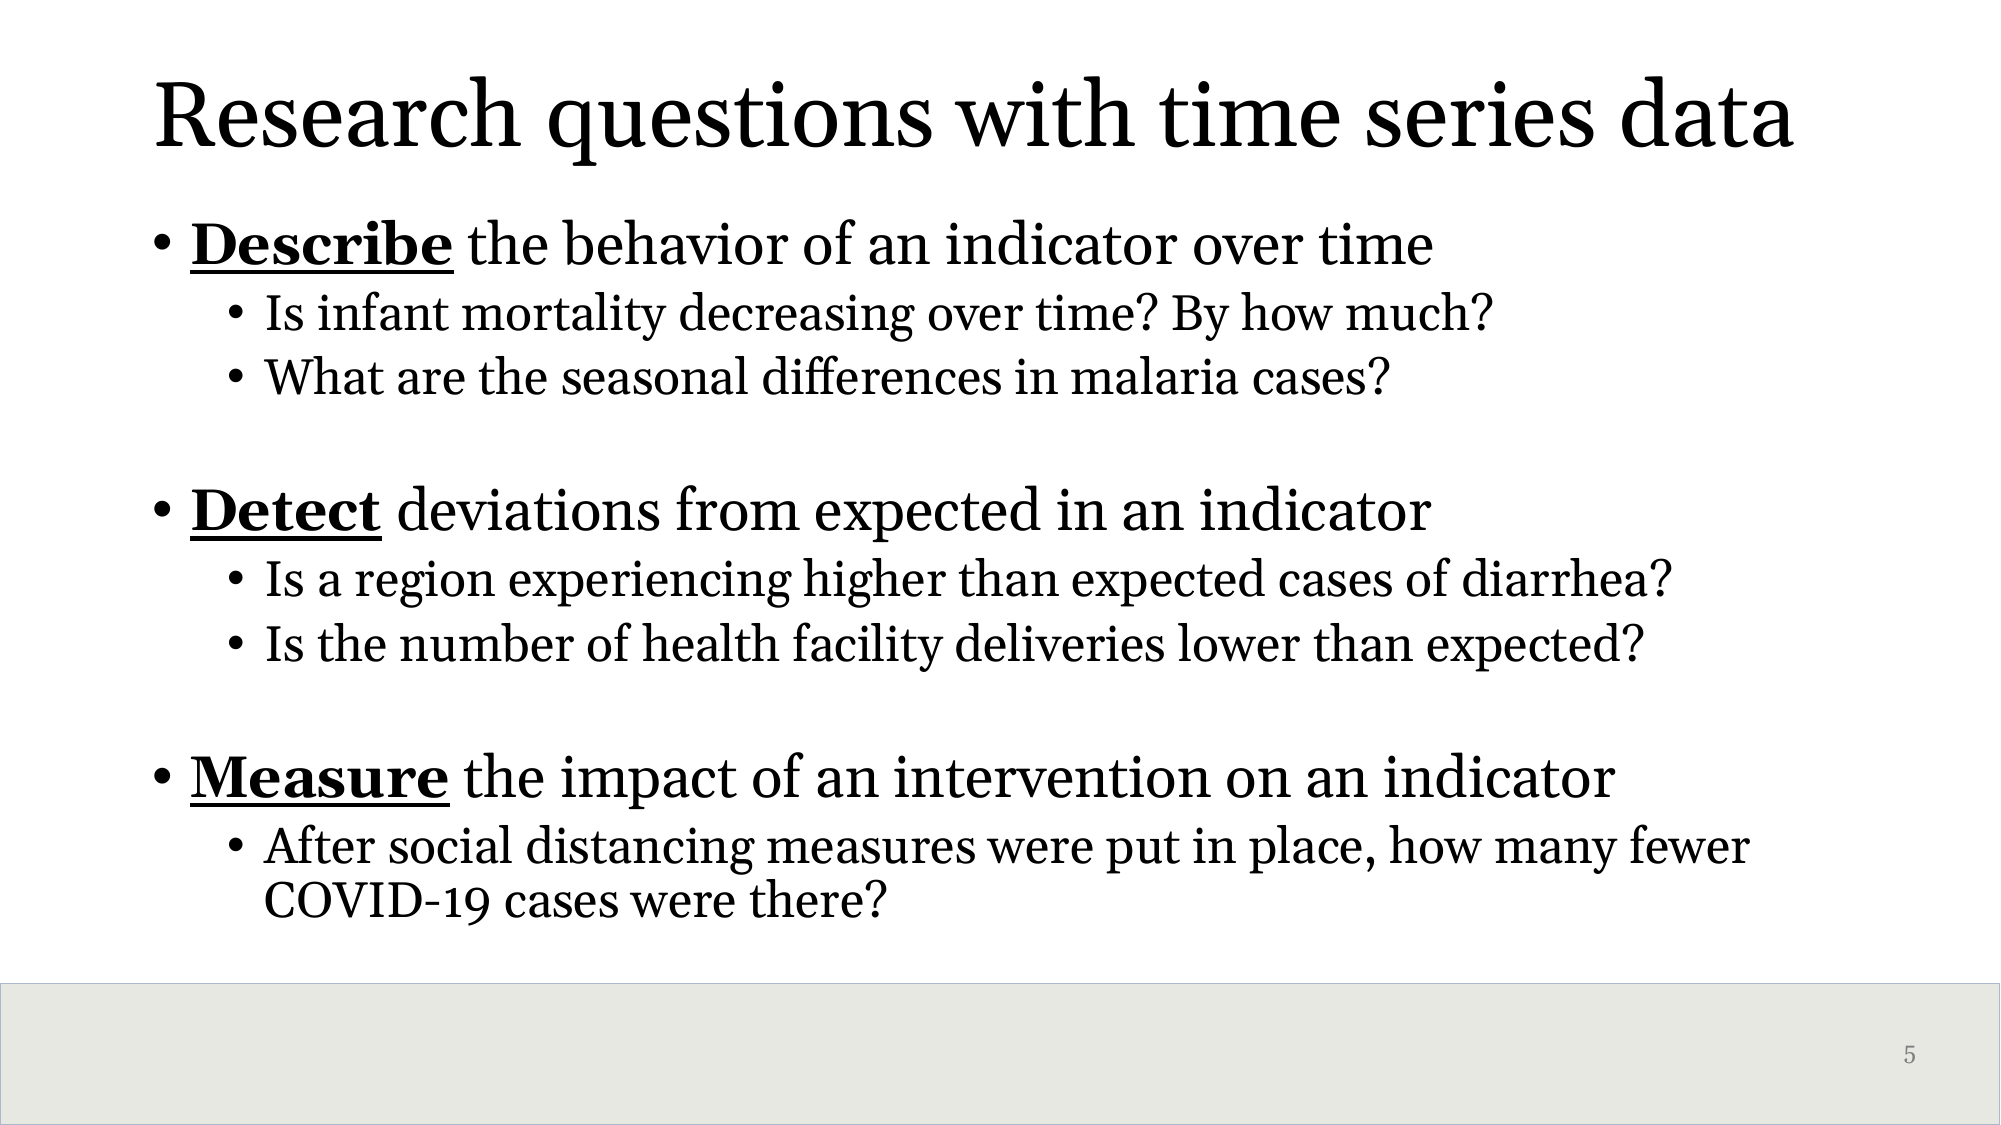

Research questions with time series data
Describe the behavior of an indicator over time
Is infant mortality decreasing over time? By how much?
What are the seasonal differences in malaria cases?
Detect deviations from expected in an indicator
Is a region experiencing higher than expected cases of diarrhea?
Is the number of health facility deliveries lower than expected?
Measure the impact of an intervention on an indicator
After social distancing measures were put in place, how many fewer COVID-19 cases were there?